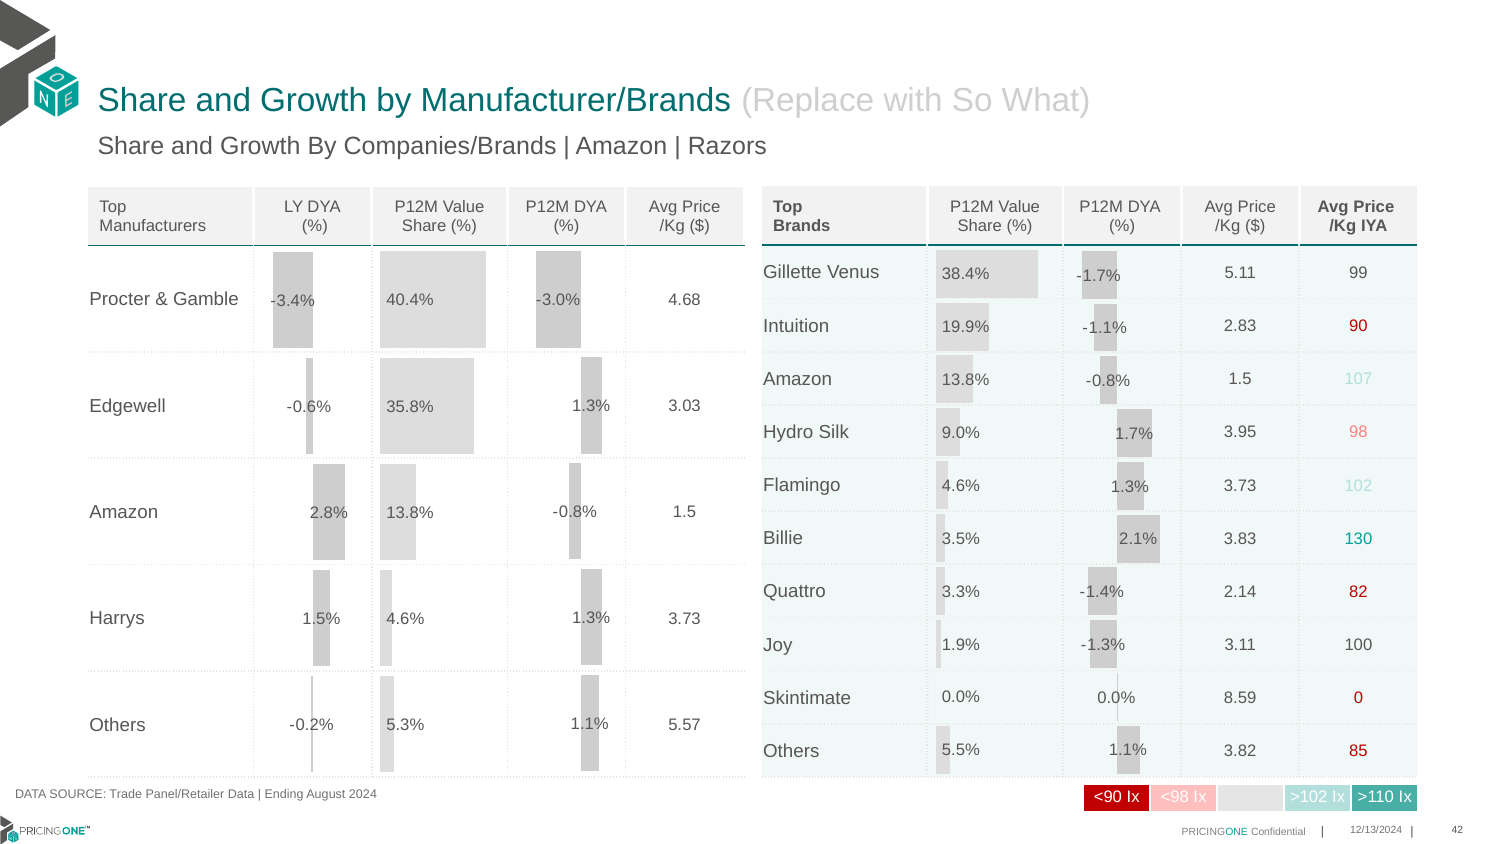

# Share and Growth by Manufacturer/Brands (Replace with So What)

Share and Growth By Companies/Brands | Amazon | Razors
| Top Brands | P12M Value Share (%) | P12M DYA (%) | Avg Price /Kg ($) | Avg Price /Kg IYA |
| --- | --- | --- | --- | --- |
| Gillette Venus |  |  | 5.11 | 99 |
| Intuition |  |  | 2.83 | 90 |
| Amazon |  |  | 1.5 | 107 |
| Hydro Silk |  |  | 3.95 | 98 |
| Flamingo |  |  | 3.73 | 102 |
| Billie |  |  | 3.83 | 130 |
| Quattro |  |  | 2.14 | 82 |
| Joy |  |  | 3.11 | 100 |
| Skintimate |  |  | 8.59 | 0 |
| Others |  |  | 3.82 | 85 |
| Top Manufacturers | LY DYA (%) | P12M Value Share (%) | P12M DYA (%) | Avg Price /Kg ($) |
| --- | --- | --- | --- | --- |
| Procter & Gamble |  |  |  | 4.68 |
| Edgewell |  |  |  | 3.03 |
| Amazon |  |  |  | 1.5 |
| Harrys |  |  |  | 3.73 |
| Others |  |  |  | 5.57 |

### Chart

| Category | Share DYA P12M |
|---|---|
|  | -0.029639920514639706 |

### Chart

| Category | Value Share P12M |
|---|---|
|  | 0.40411011367105065 |

### Chart

| Category | Share DYA LY |
|---|---|
|  | -0.03425807708792589 |

### Chart

| Category | Value Share |
|---|---|
|  | 0.3843319172269771 |

### Chart

| Category | Share DYA |
|---|---|
|  | -0.01702599522531978 |
DATA SOURCE: Trade Panel/Retailer Data | Ending August 2024
| <90 Ix | <98 Ix |  | >102 Ix | >110 Ix |
| --- | --- | --- | --- | --- |

12/13/2024
42